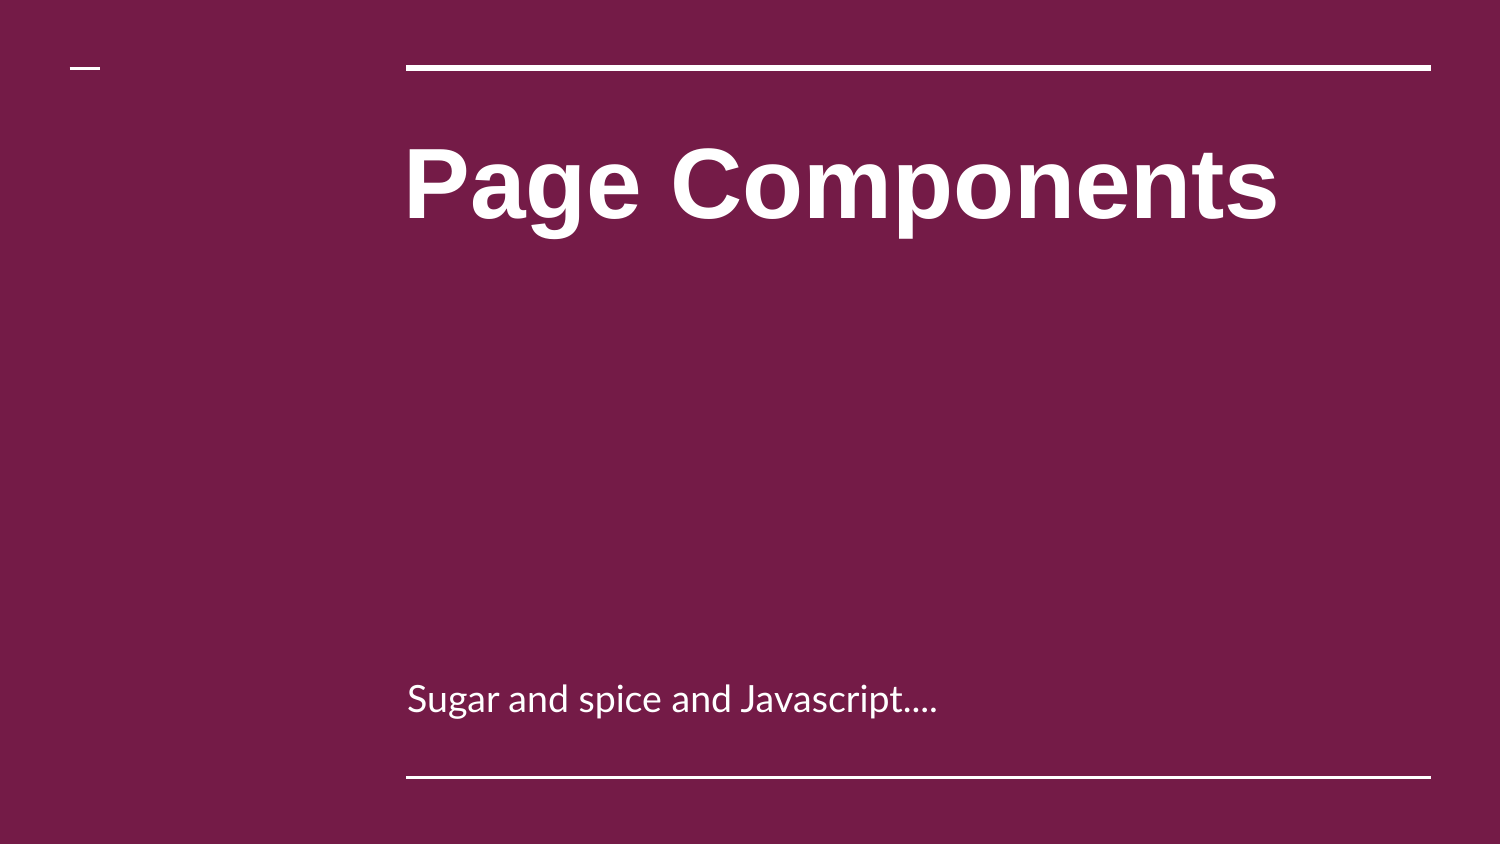

# Page Components
Sugar and spice and Javascript....